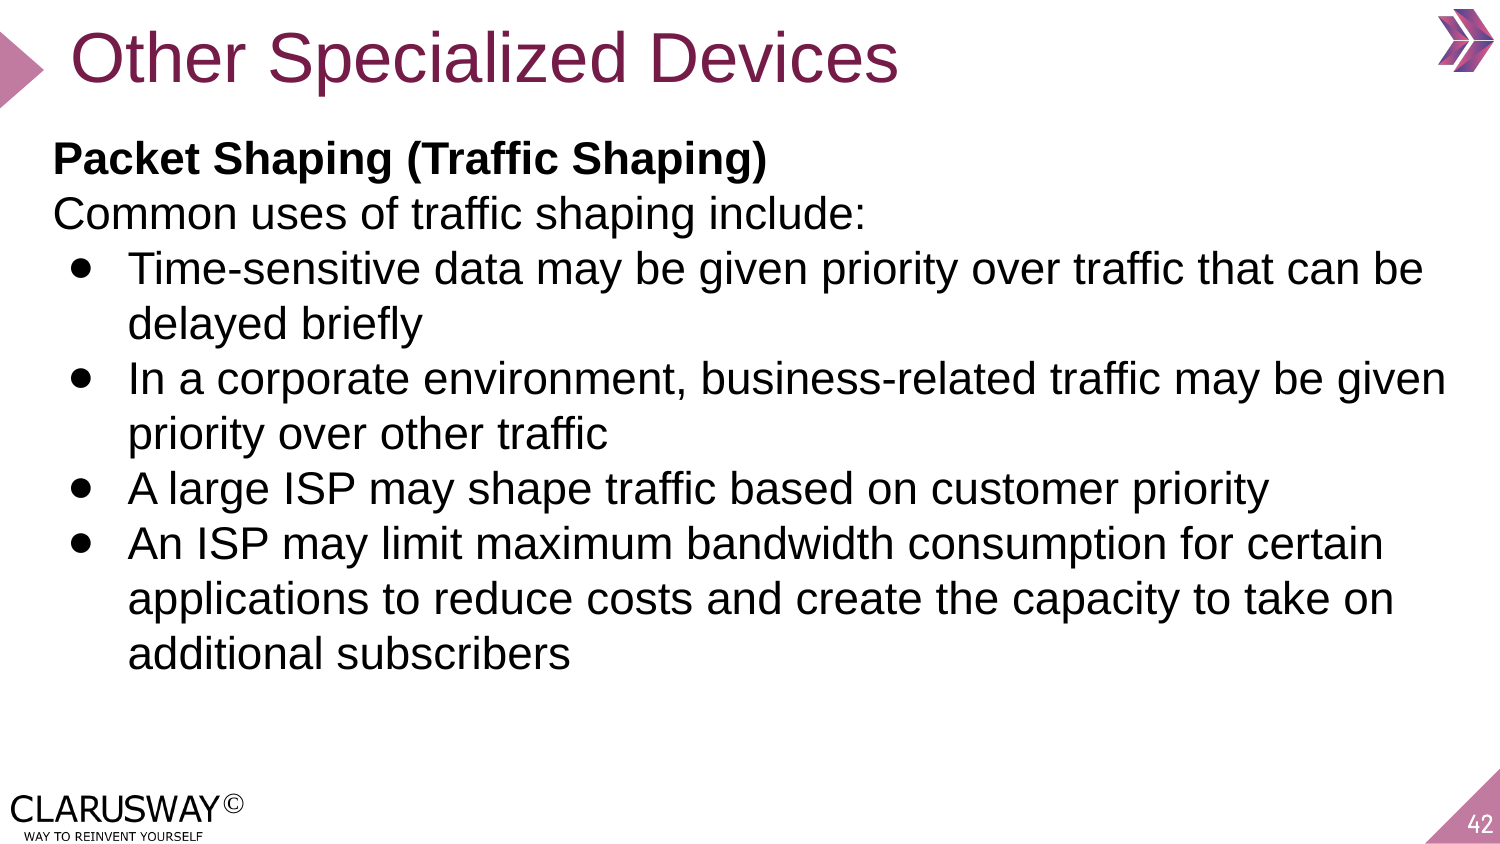

# Other Specialized Devices
Packet Shaping (Traffic Shaping)
Common uses of traffic shaping include:
Time-sensitive data may be given priority over traffic that can be delayed briefly
In a corporate environment, business-related traffic may be given priority over other traffic
A large ISP may shape traffic based on customer priority
An ISP may limit maximum bandwidth consumption for certain applications to reduce costs and create the capacity to take on additional subscribers
42